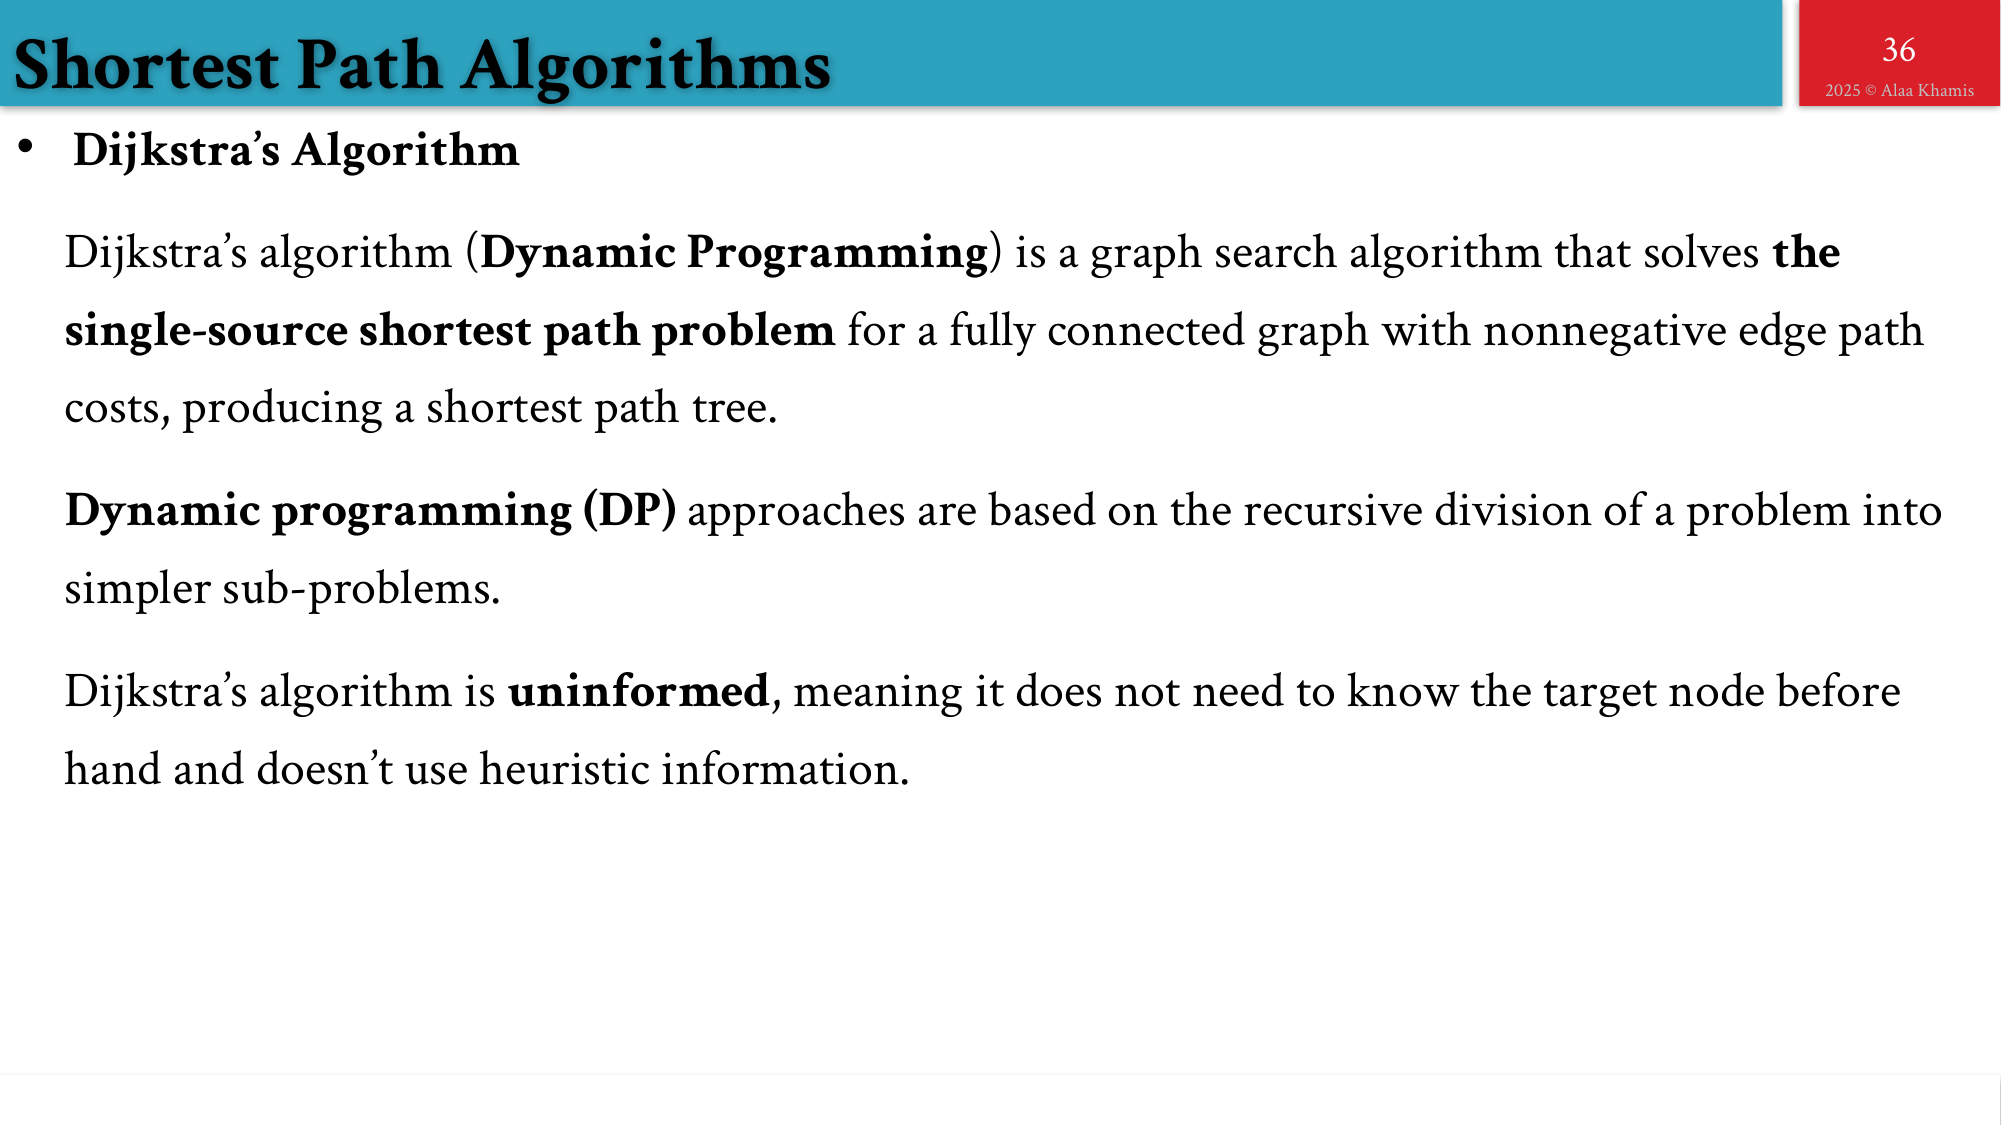

Shortest Path Algorithms
Dijkstra’s Algorithm
Dijkstra’s algorithm (Dynamic Programming) is a graph search algorithm that solves the single-source shortest path problem for a fully connected graph with nonnegative edge path costs, producing a shortest path tree.
Dynamic programming (DP) approaches are based on the recursive division of a problem into simpler sub-problems.
Dijkstra’s algorithm is uninformed, meaning it does not need to know the target node before hand and doesn’t use heuristic information.